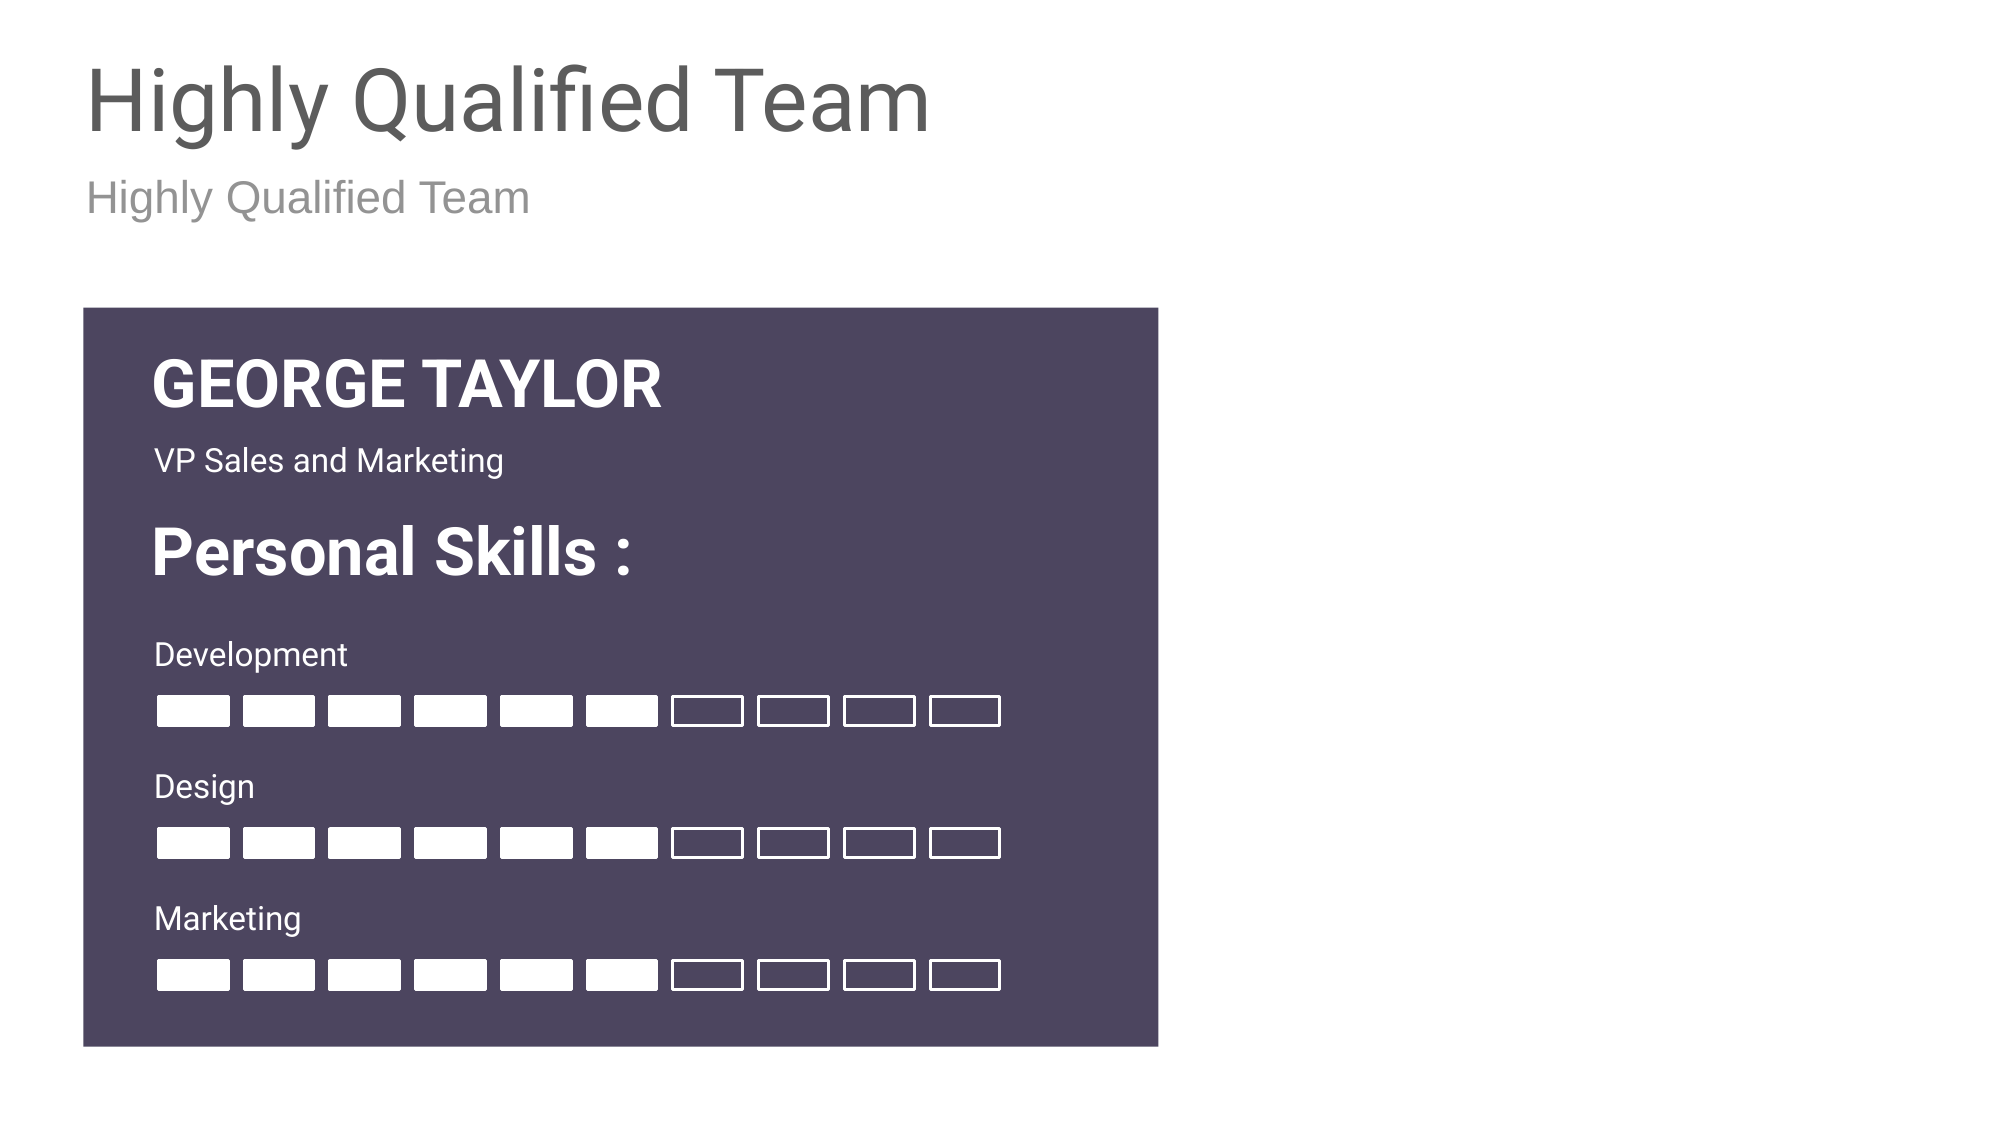

# Highly Qualified Team
Highly Qualified Team

GEORGE TAYLOR
VP Sales and Marketing
Personal Skills :
Development

Design

Marketing